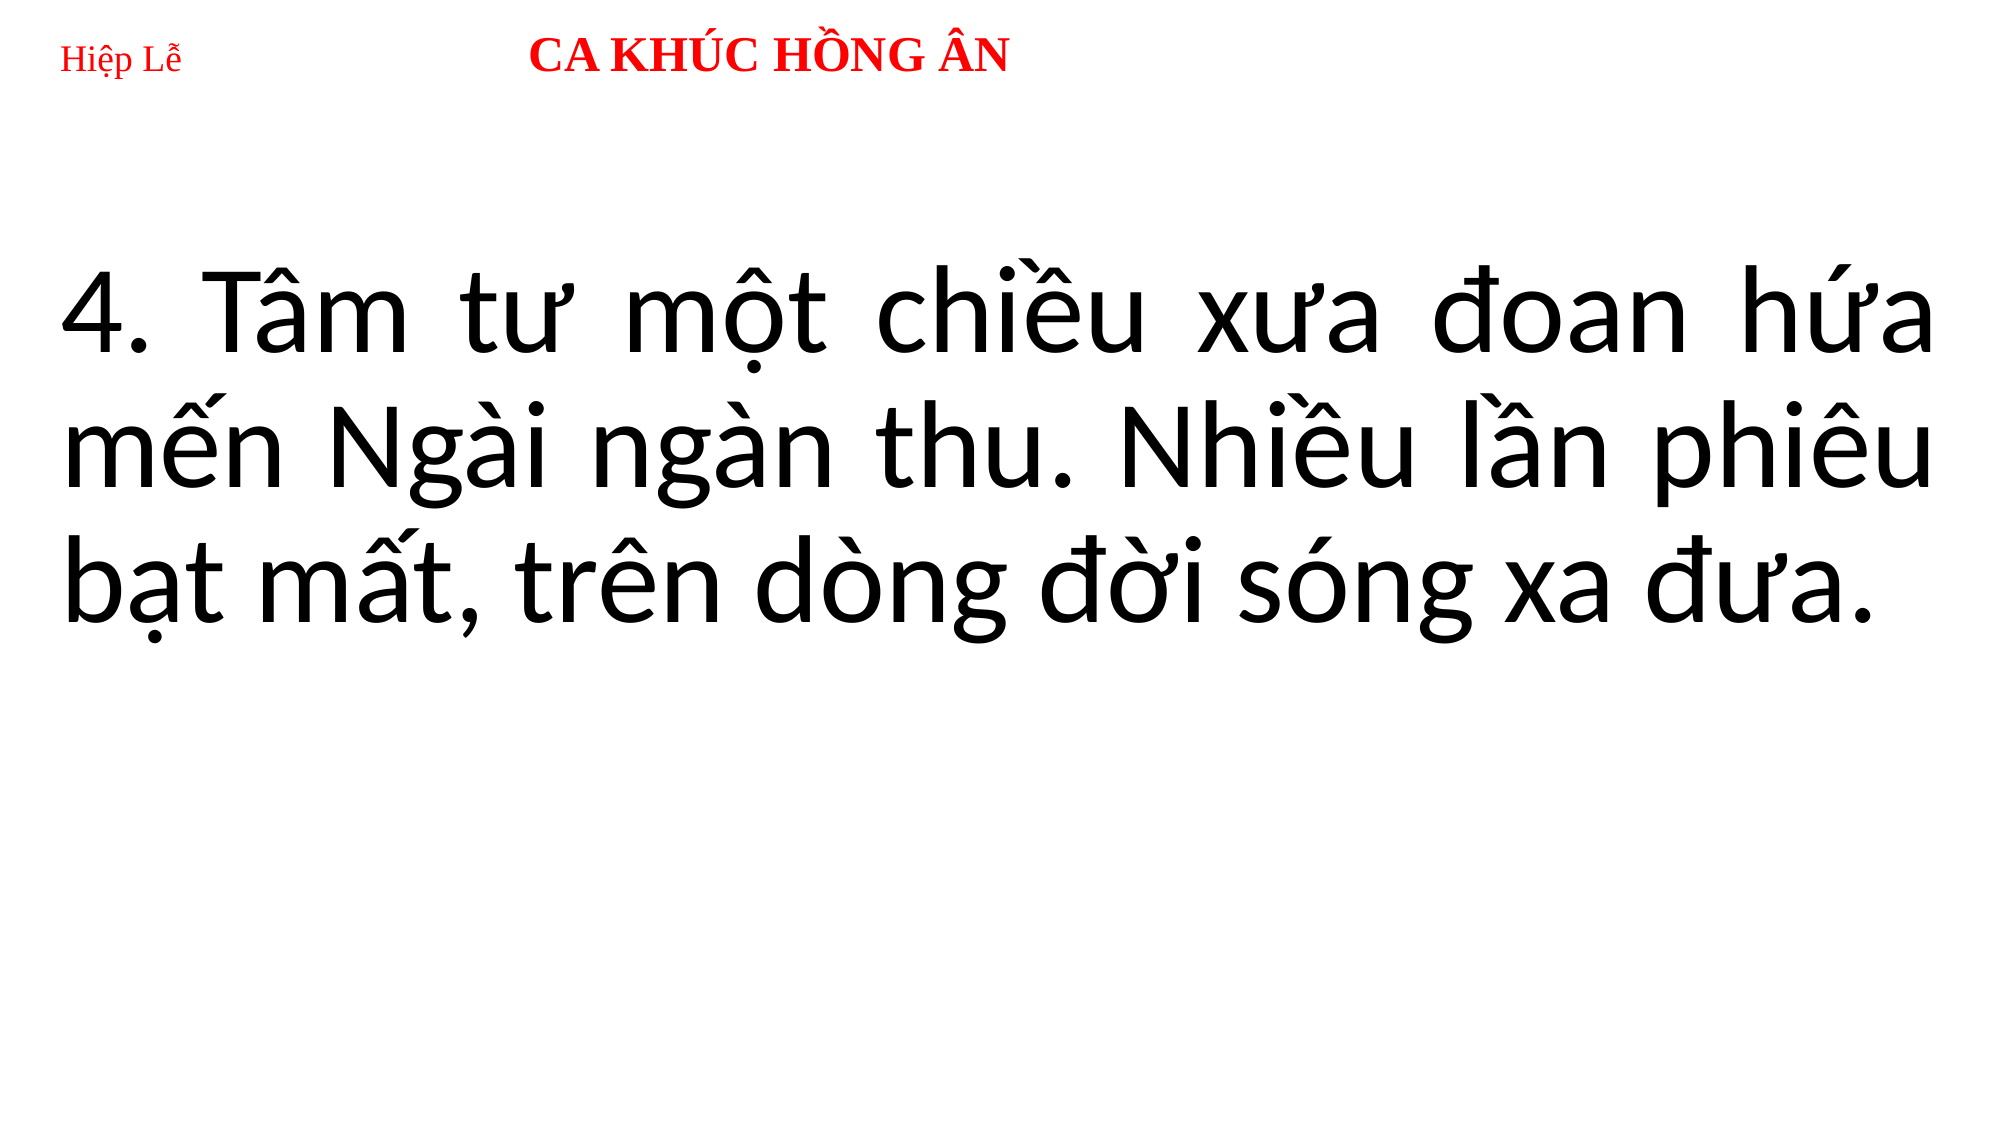

# Hiệp Lễ                         	  CA KHÚC HỒNG ÂN
4. Tâm tư một chiều xưa đoan hứa mến Ngài ngàn thu. Nhiều lần phiêu bạt mất, trên dòng đời sóng xa đưa.